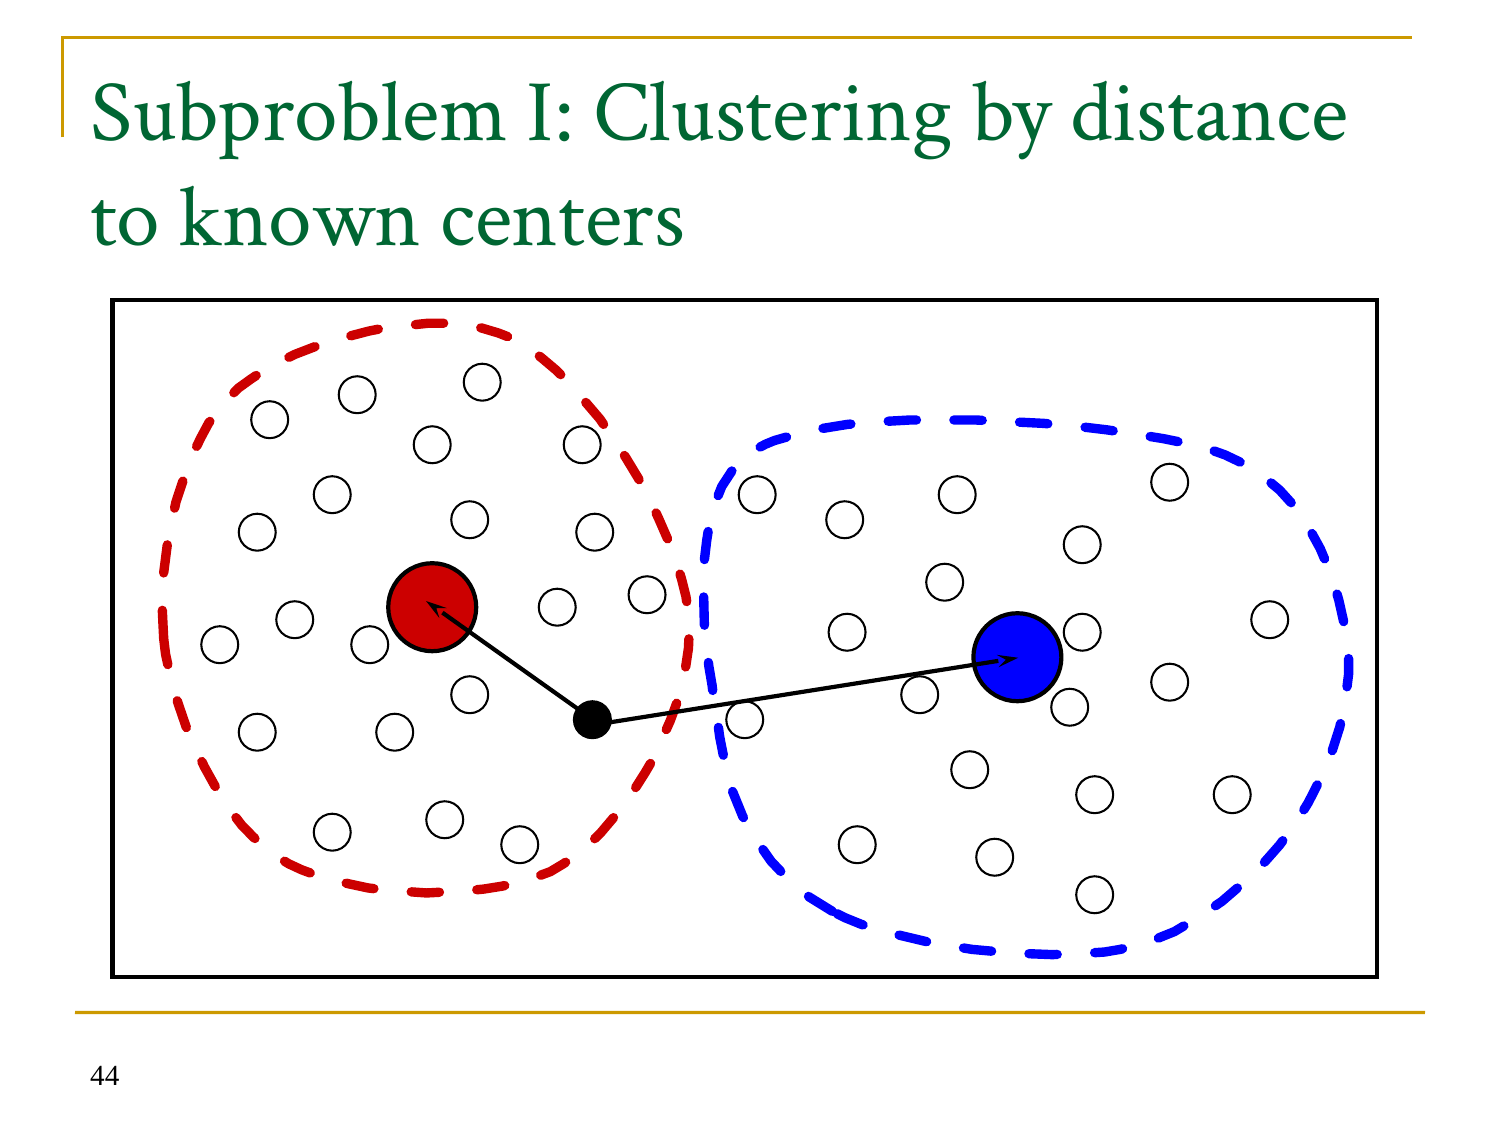

# Subproblem I: Clustering by distance to known centers

44